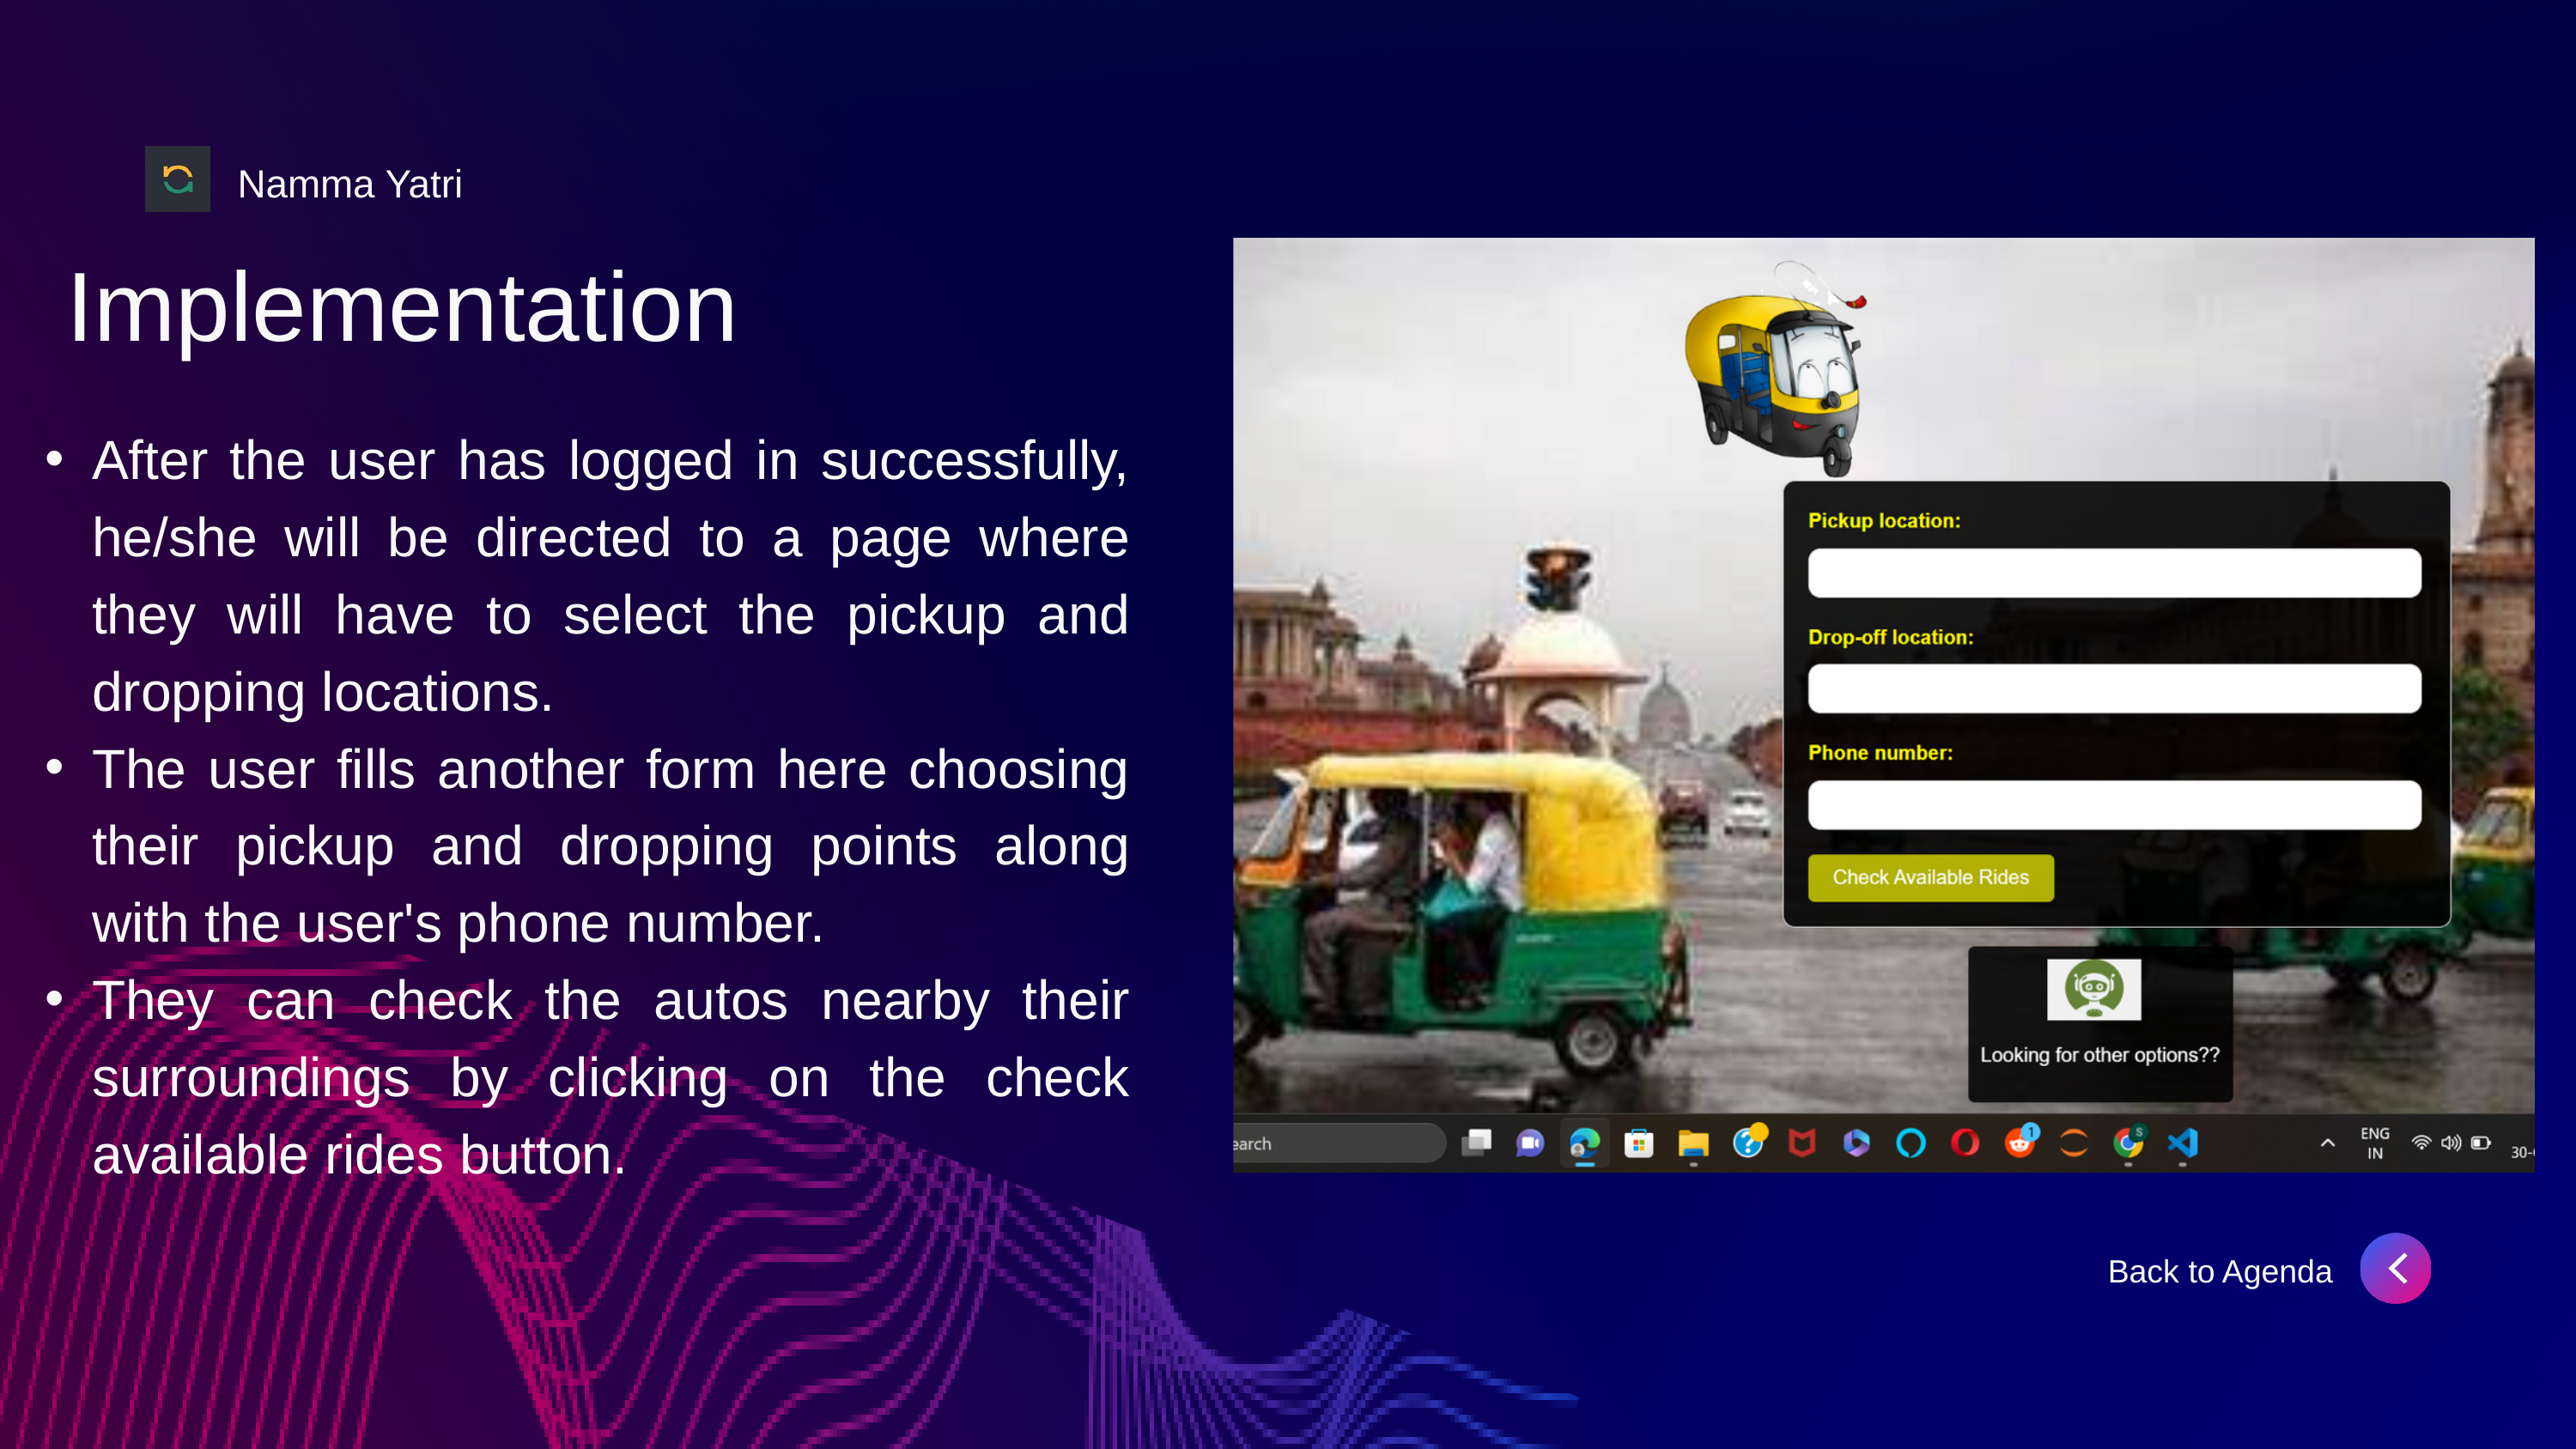

Namma Yatri

Implementation

After the user has logged in successfully, he/she will be directed to a page where they will have to select the pickup and dropping locations.
The user fills another form here choosing their pickup and dropping points along with the user's phone number.
They can check the autos nearby their surroundings by clicking on the check available rides button.

Back to Agenda